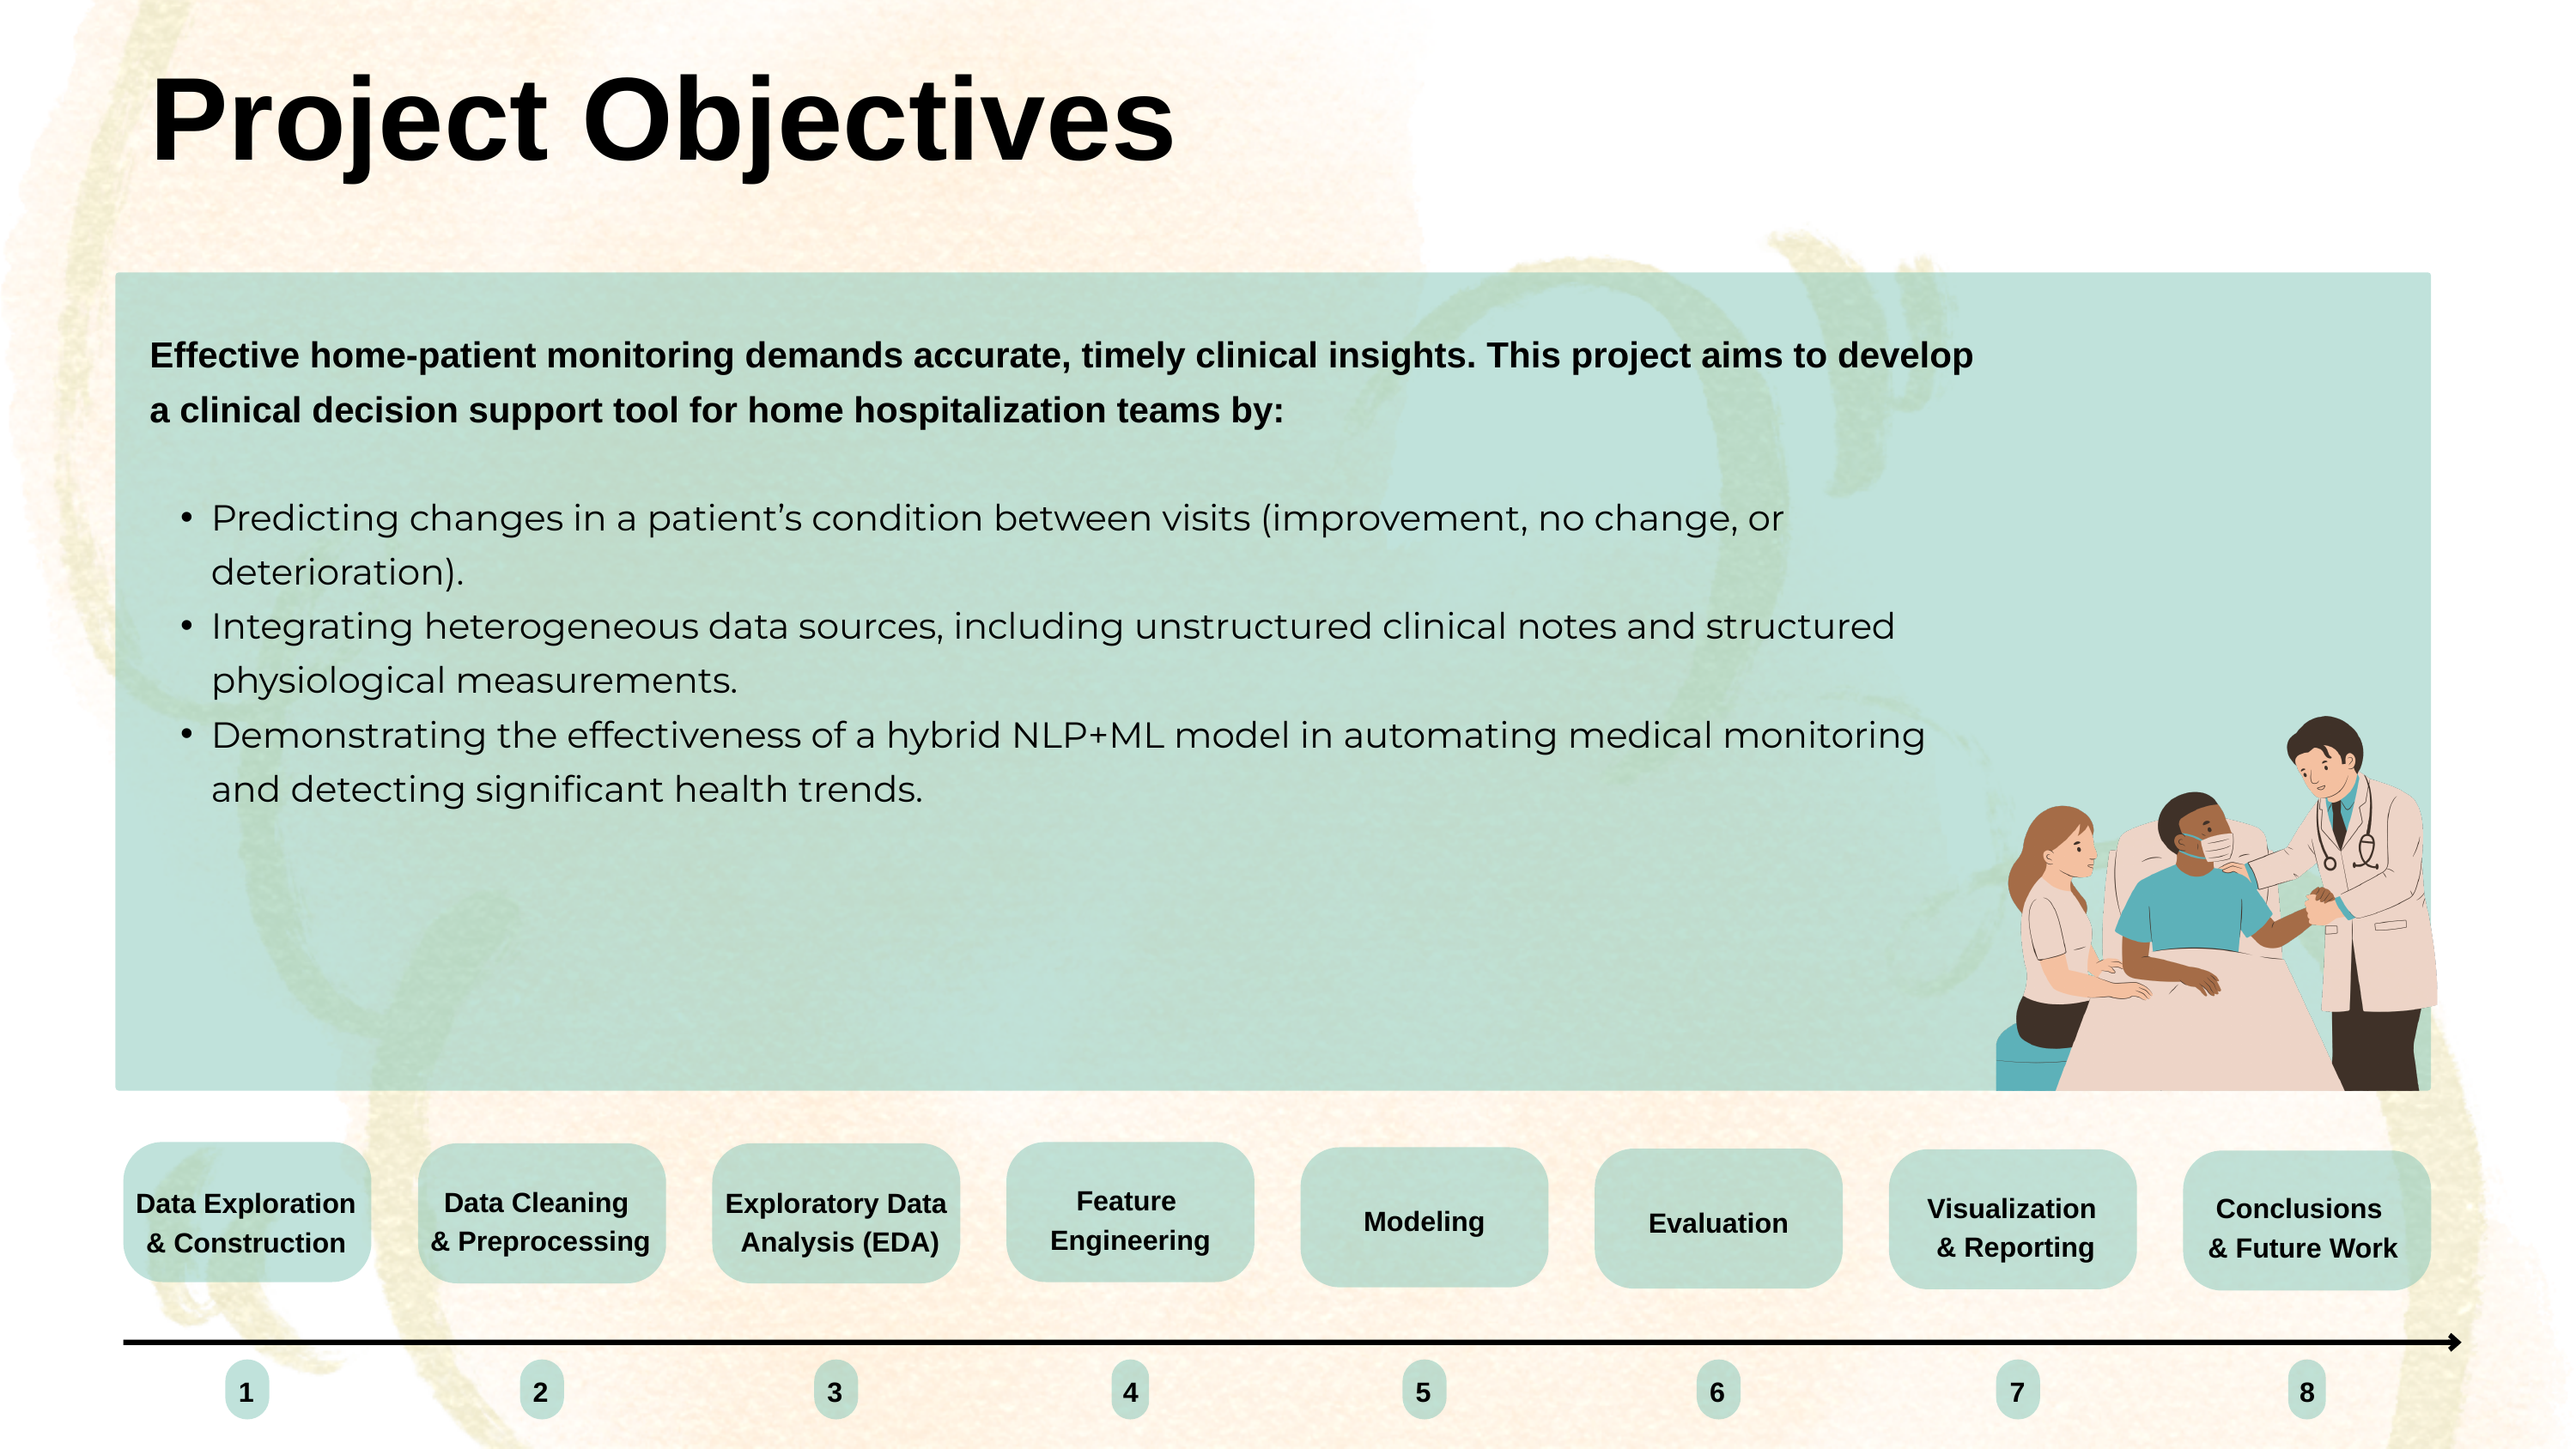

Project Objectives

Effective home-patient monitoring demands accurate, timely clinical insights. This project aims to develop a clinical decision support tool for home hospitalization teams by:

Predicting changes in a patient’s condition between visits (improvement, no change, or deterioration).
Integrating heterogeneous data sources, including unstructured clinical notes and structured physiological measurements.
Demonstrating the effectiveness of a hybrid NLP+ML model in automating medical monitoring and detecting significant health trends.

Feature
Engineering
Data Cleaning
& Preprocessing
Exploratory Data
 Analysis (EDA)
 Data Exploration
& Construction
Visualization
& Reporting
Conclusions
& Future Work
Modeling
Evaluation

1
2
3
4
5
6
7
8